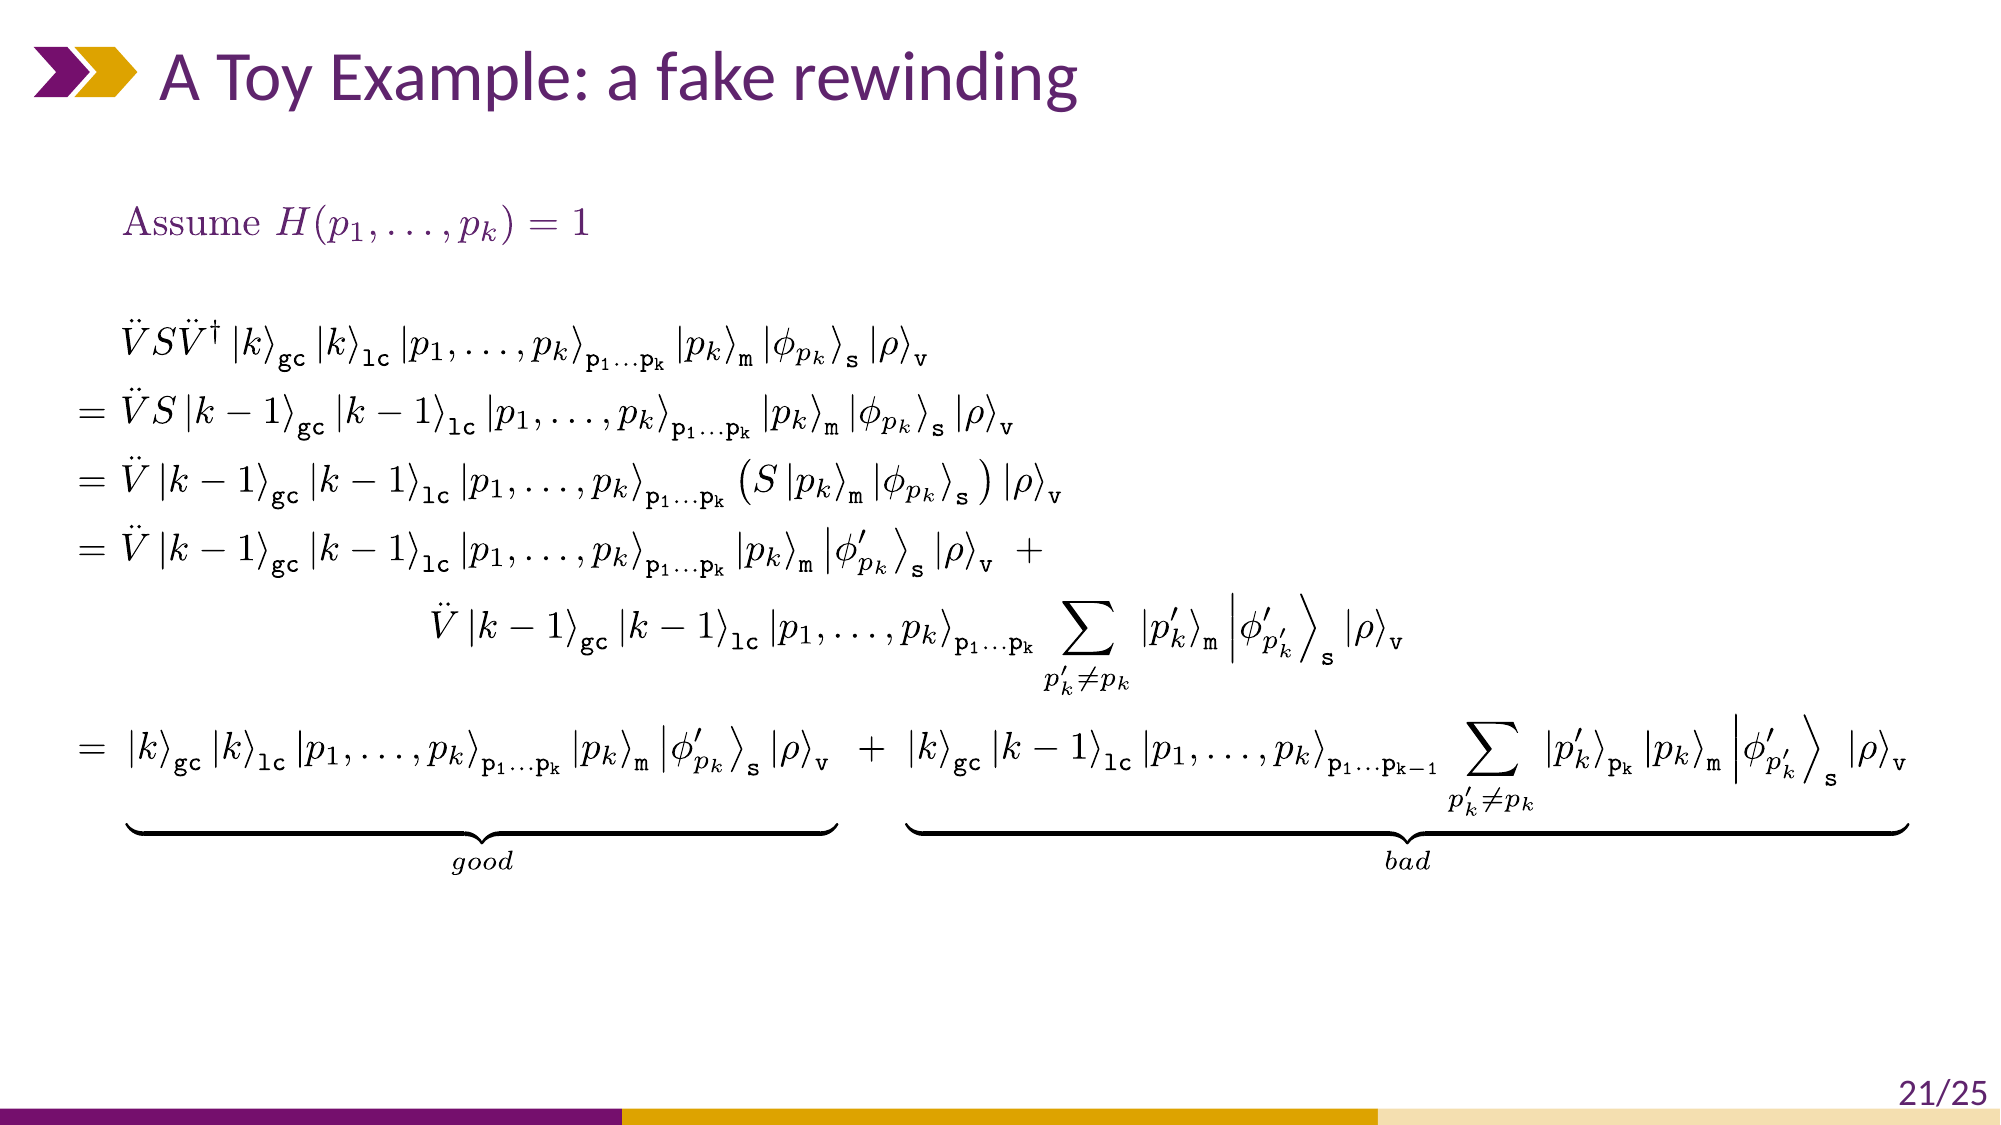

# A Toy Example: a fake rewinding